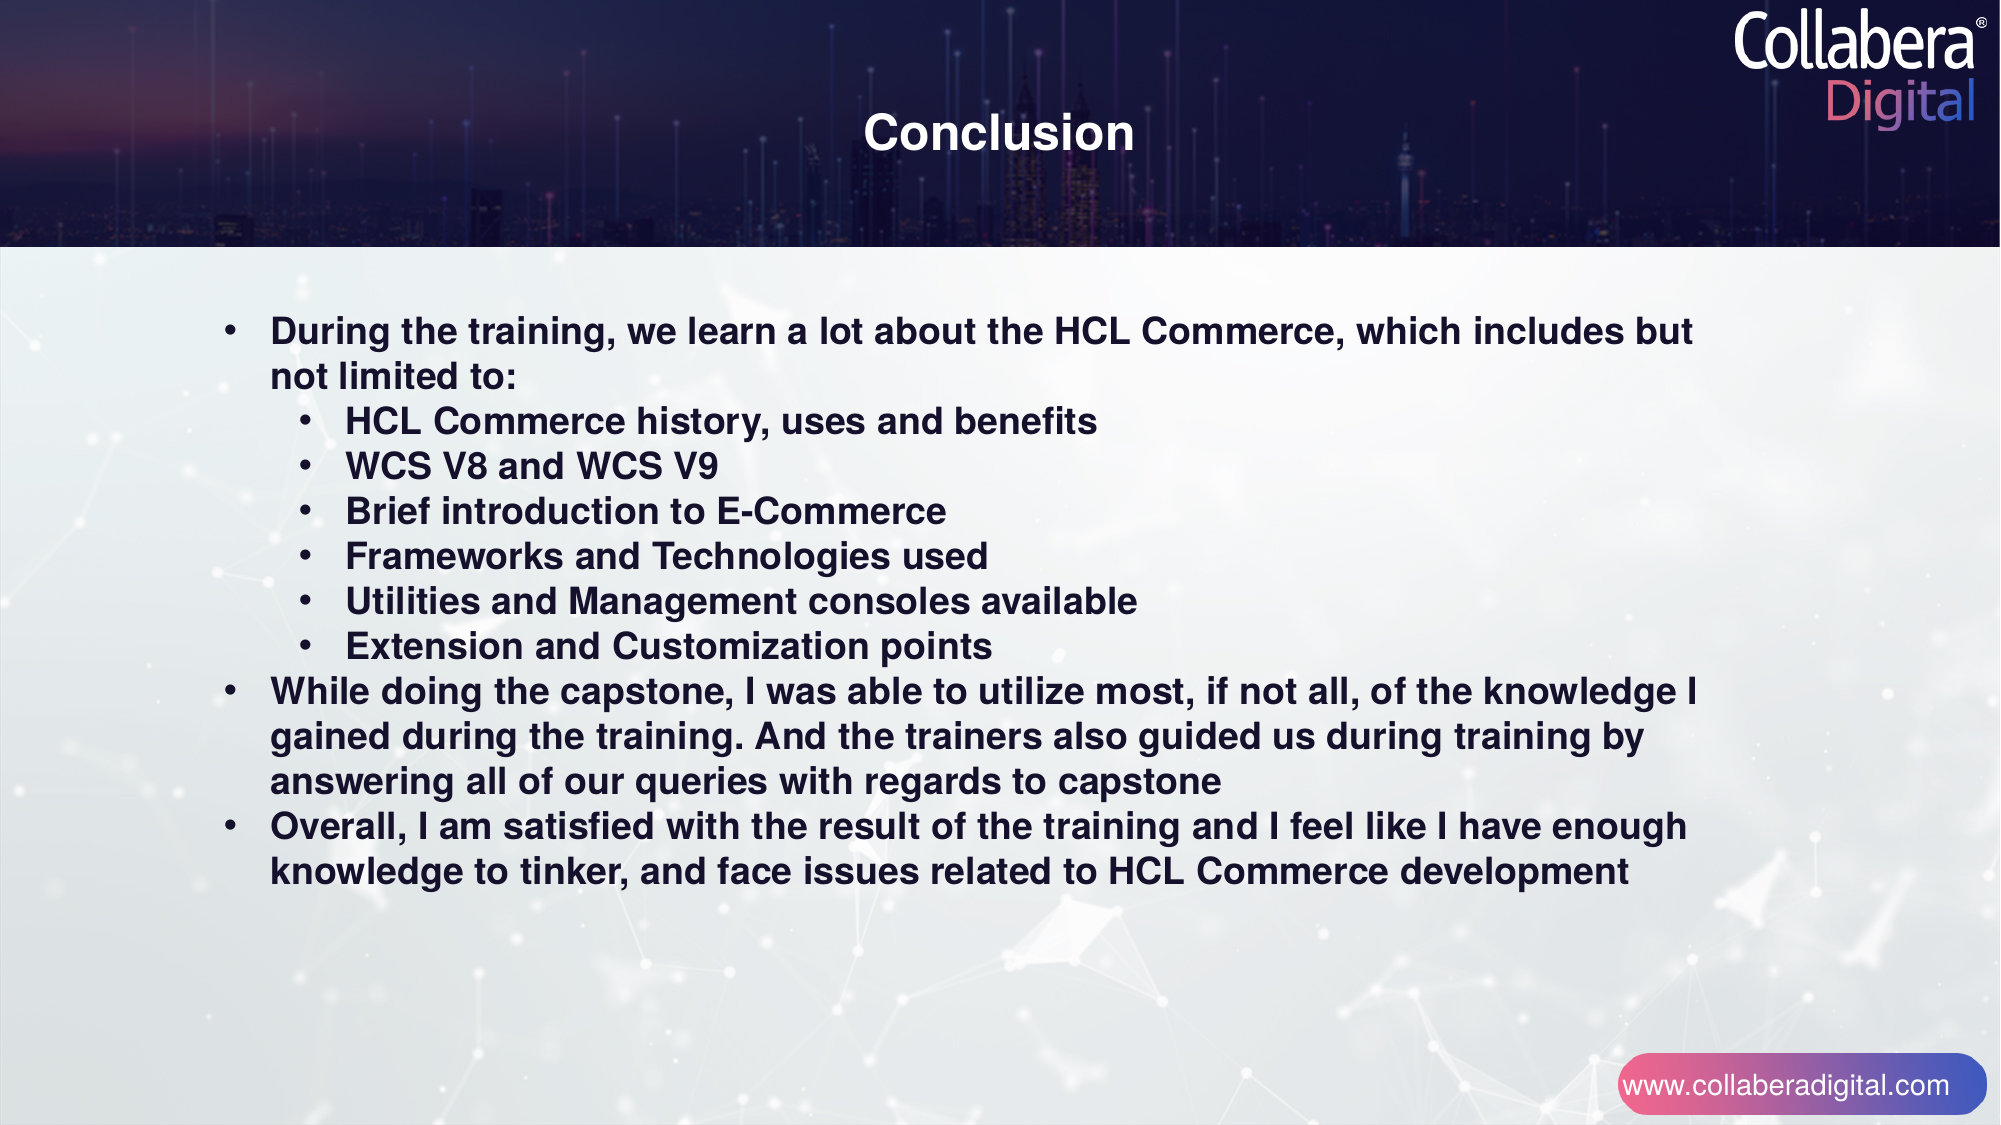

Conclusion
During the training, we learn a lot about the HCL Commerce, which includes but not limited to:
HCL Commerce history, uses and benefits
WCS V8 and WCS V9
Brief introduction to E-Commerce
Frameworks and Technologies used
Utilities and Management consoles available
Extension and Customization points
While doing the capstone, I was able to utilize most, if not all, of the knowledge I gained during the training. And the trainers also guided us during training by answering all of our queries with regards to capstone
Overall, I am satisfied with the result of the training and I feel like I have enough knowledge to tinker, and face issues related to HCL Commerce development